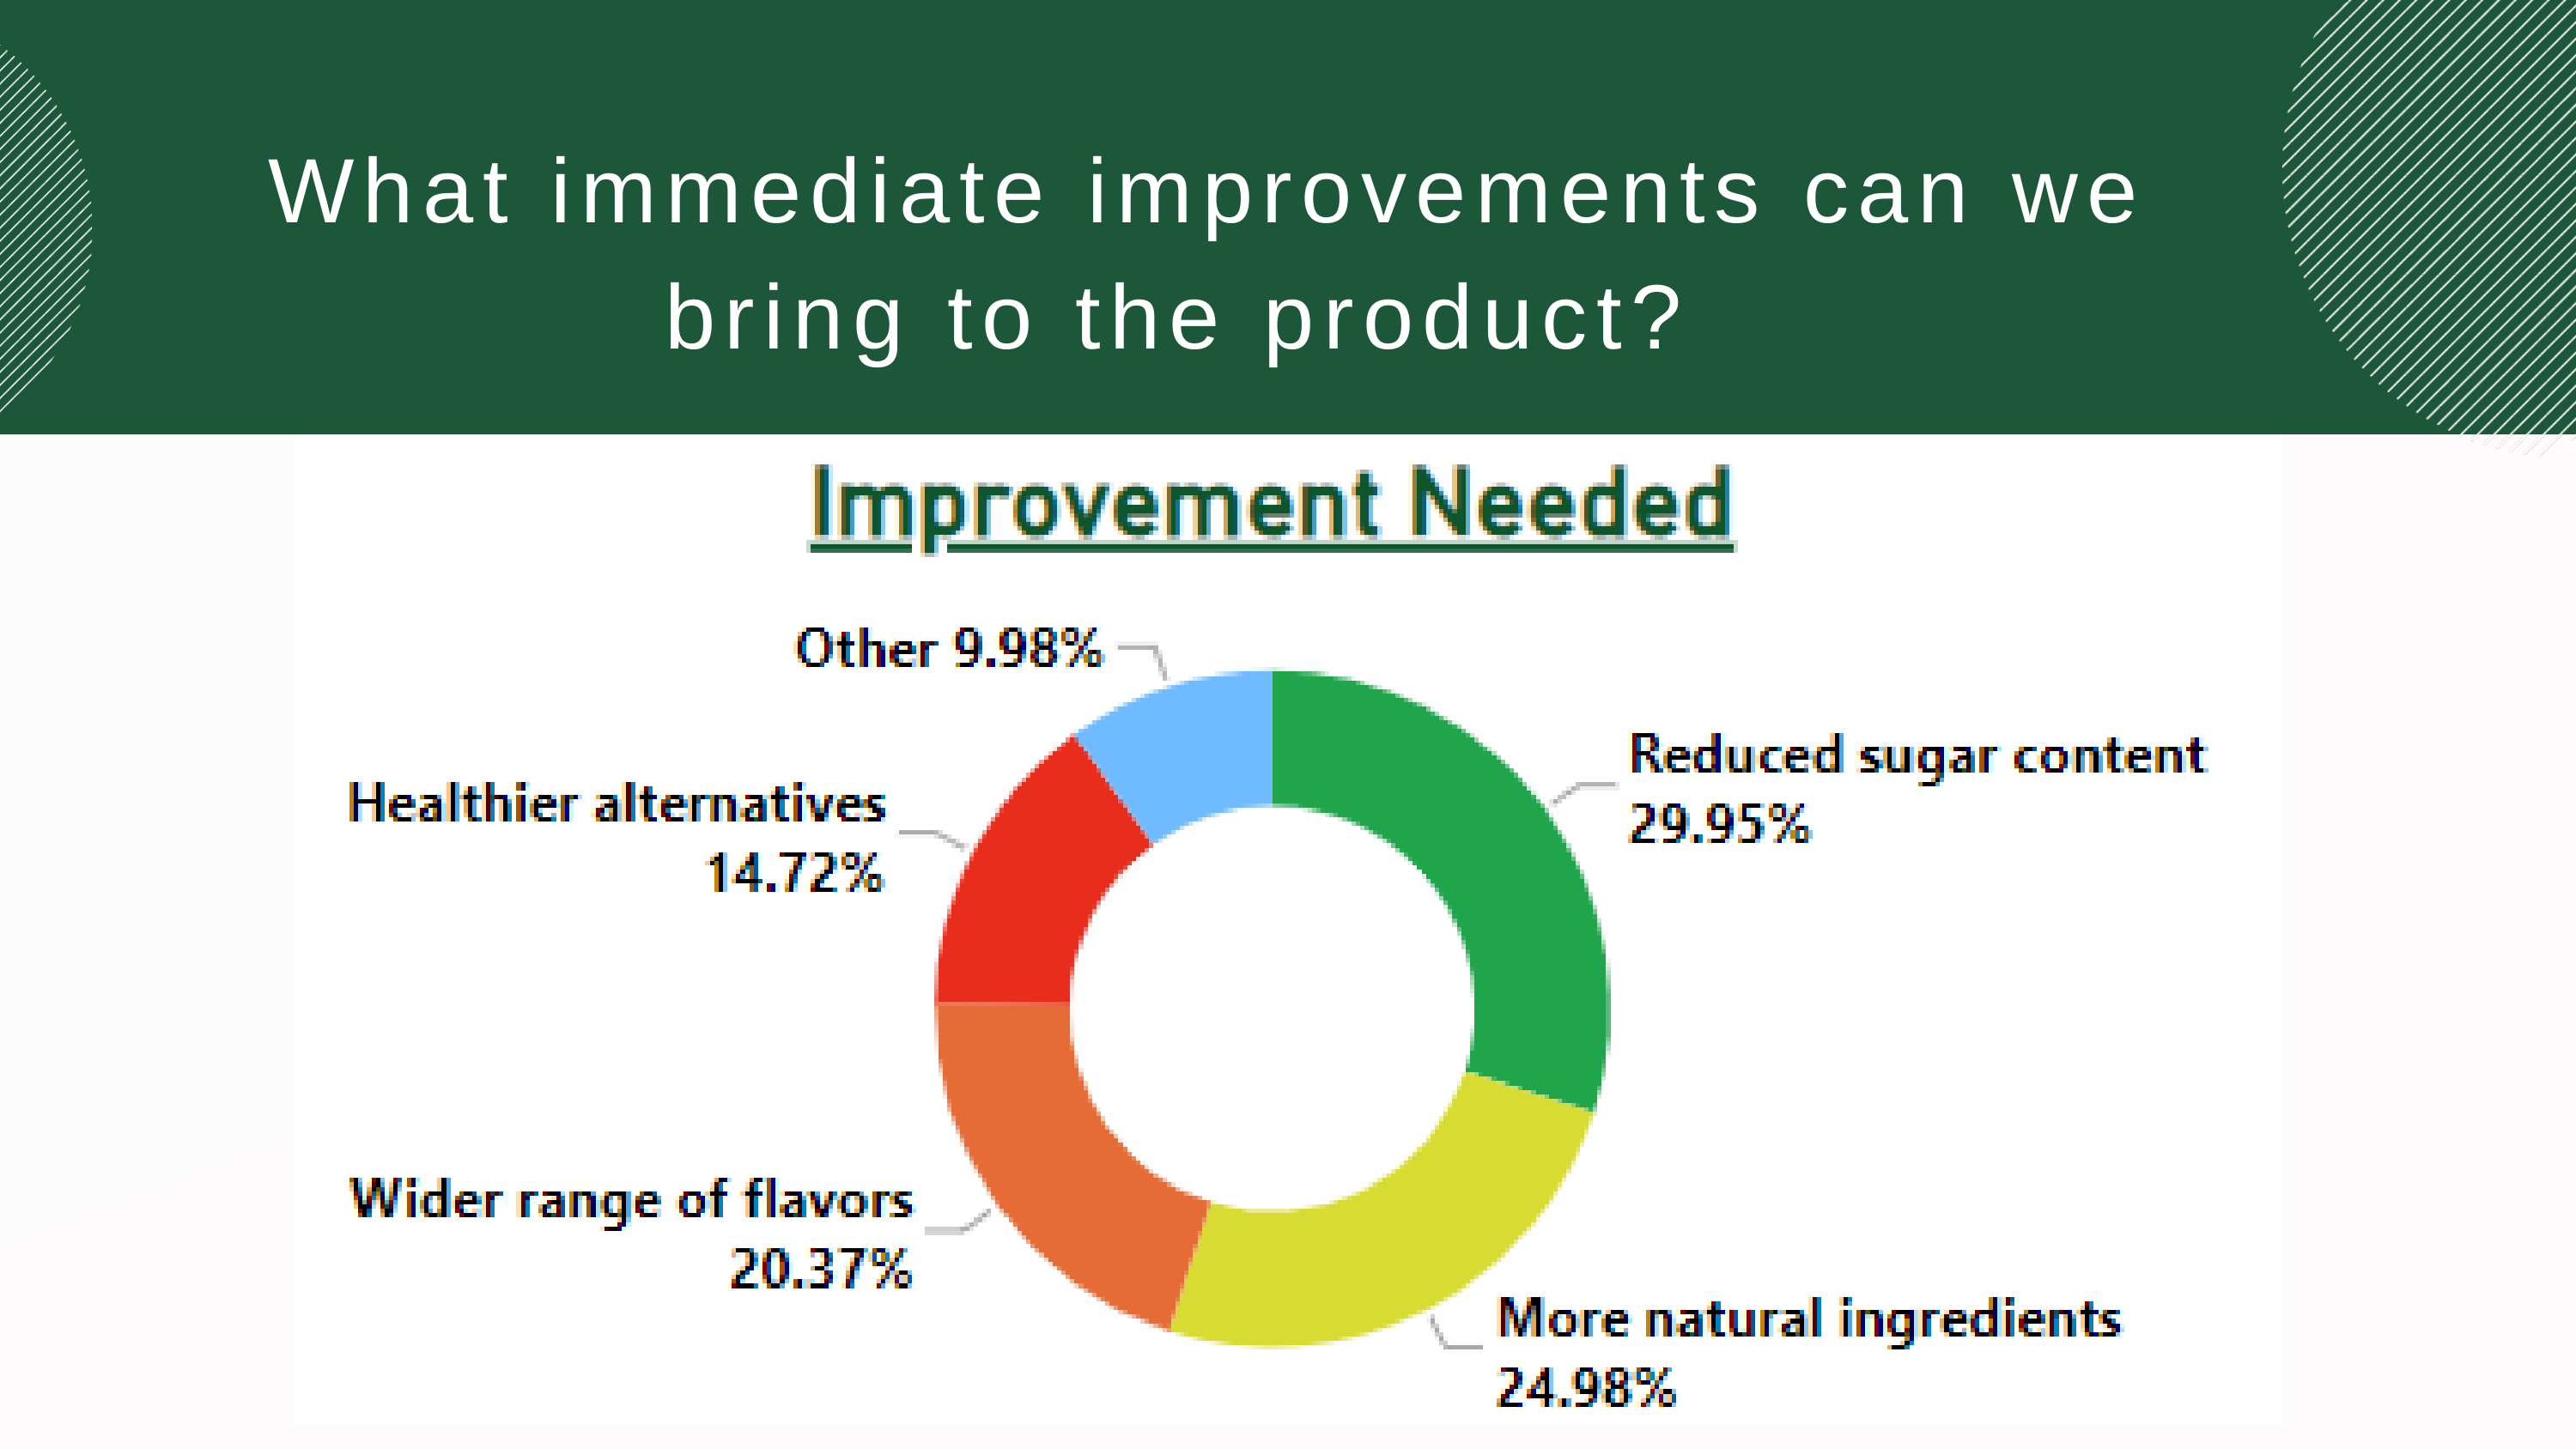

What immediate improvements can we bring to the product?